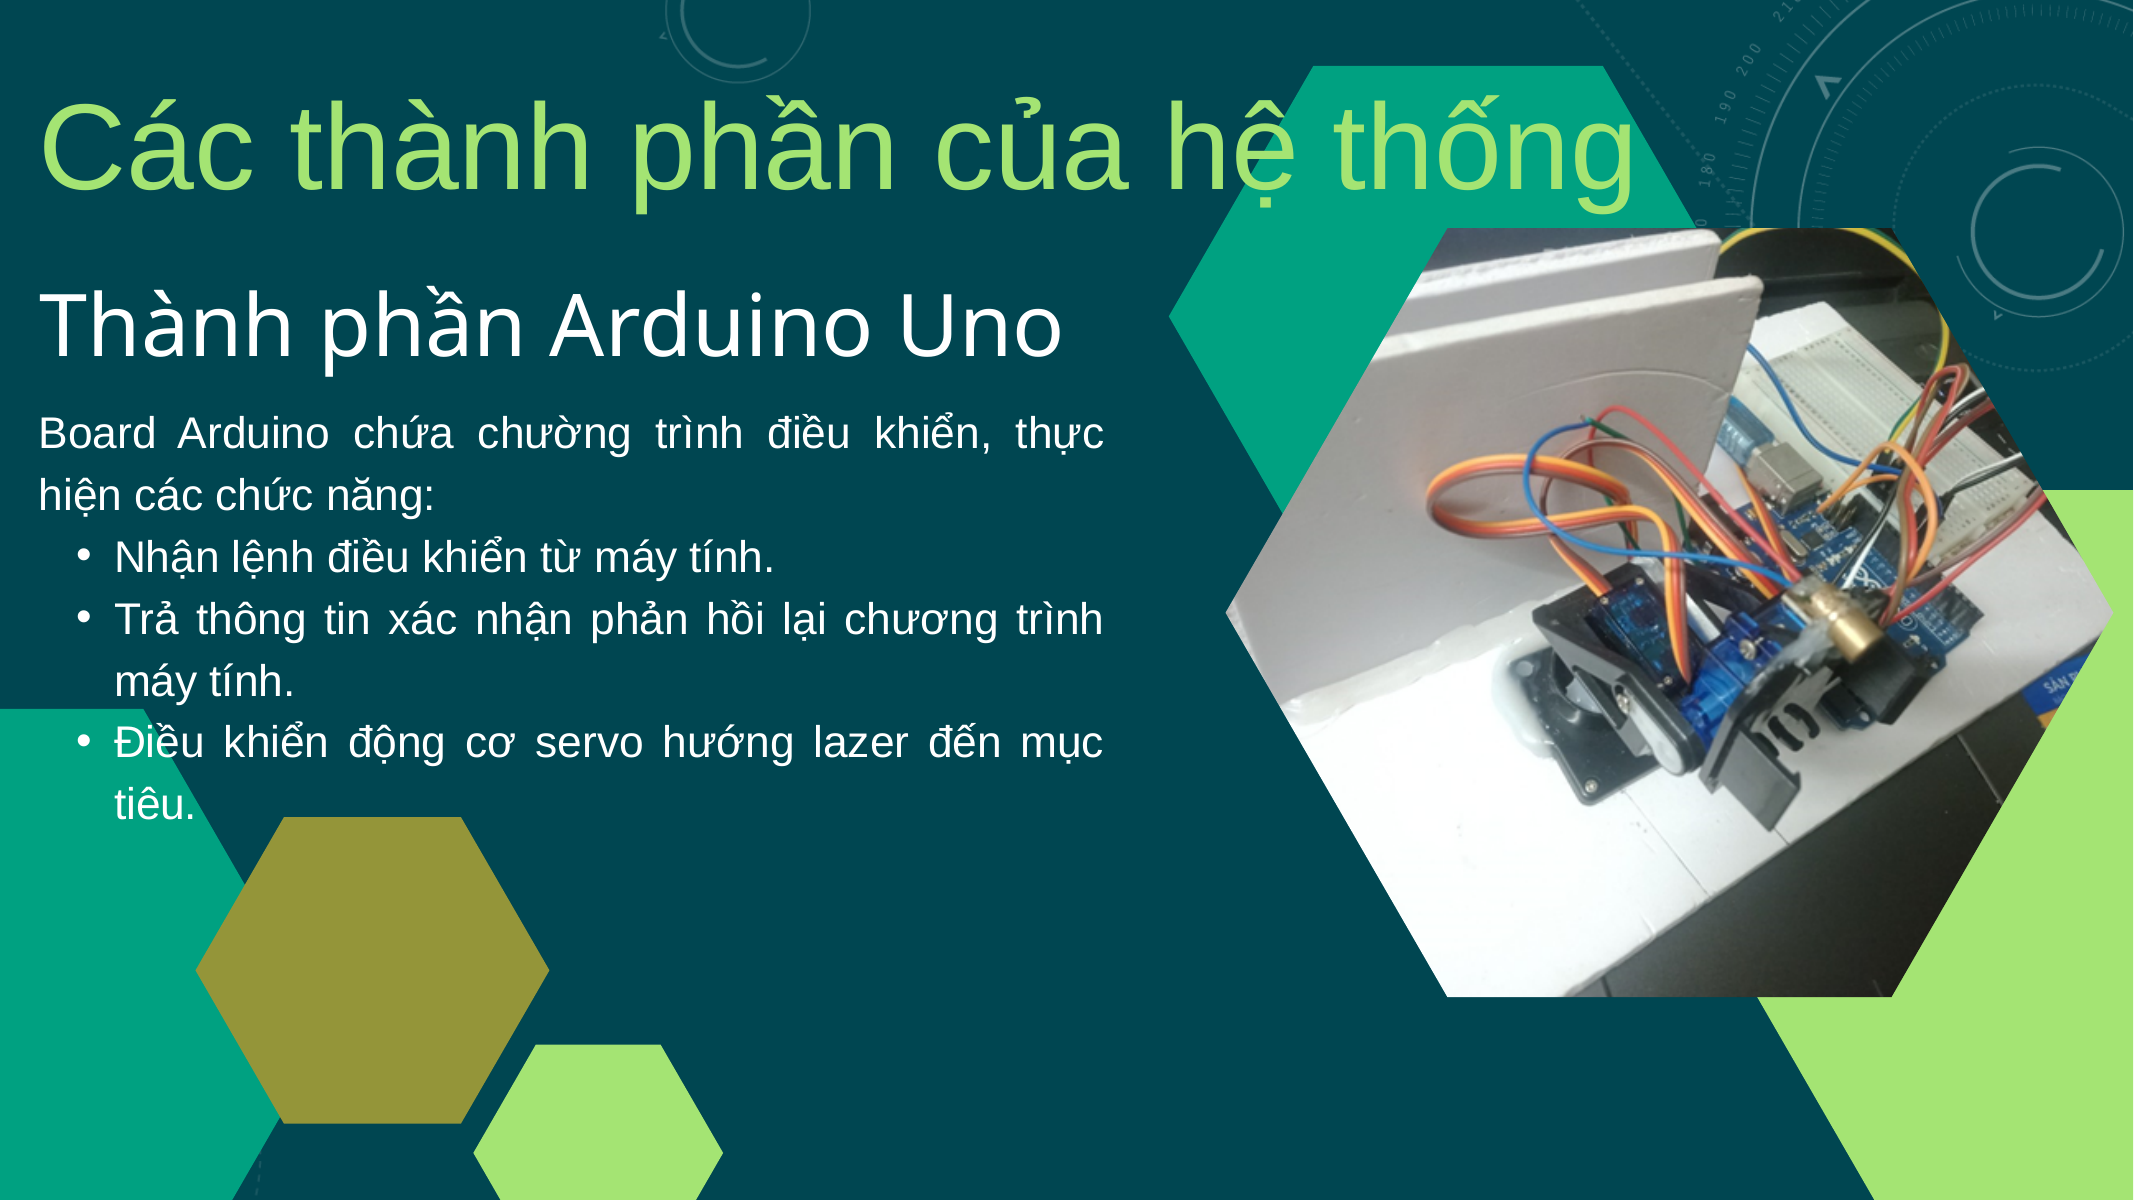

Các thành phần của hệ thống

Thành phần Arduino Uno
Board Arduino chứa chường trình điều khiển, thực hiện các chức năng:
Nhận lệnh điều khiển từ máy tính.
Trả thông tin xác nhận phản hồi lại chương trình máy tính.
Điều khiển động cơ servo hướng lazer đến mục tiêu.